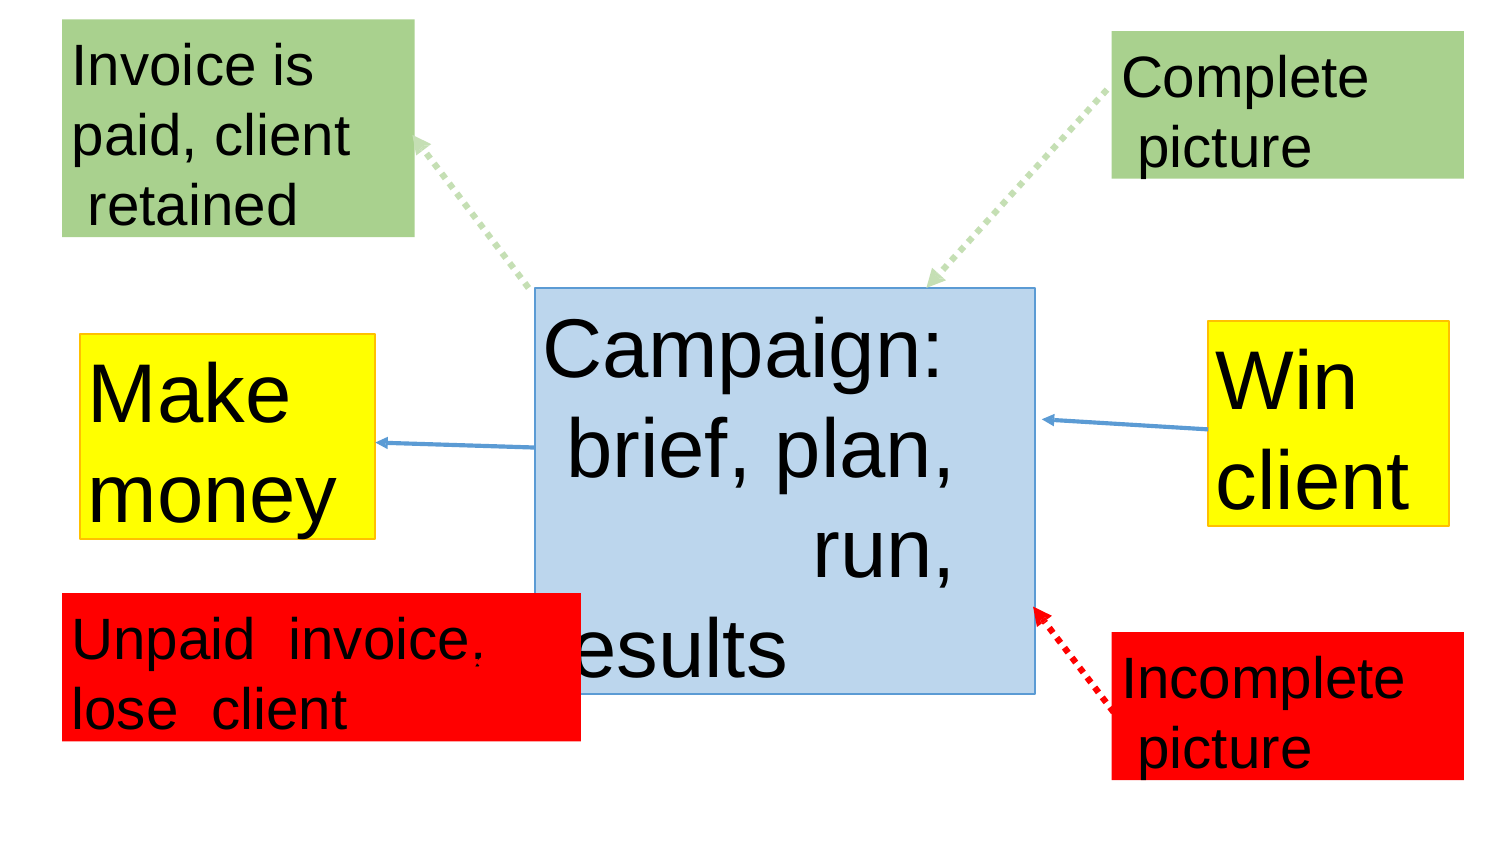

# Invoice is  paid, client  retained
Complete  picture

Campaign:  brief, plan,  run, results
Win  client
Make  money

Unpaid  invoice, lose  client

Incomplete  picture